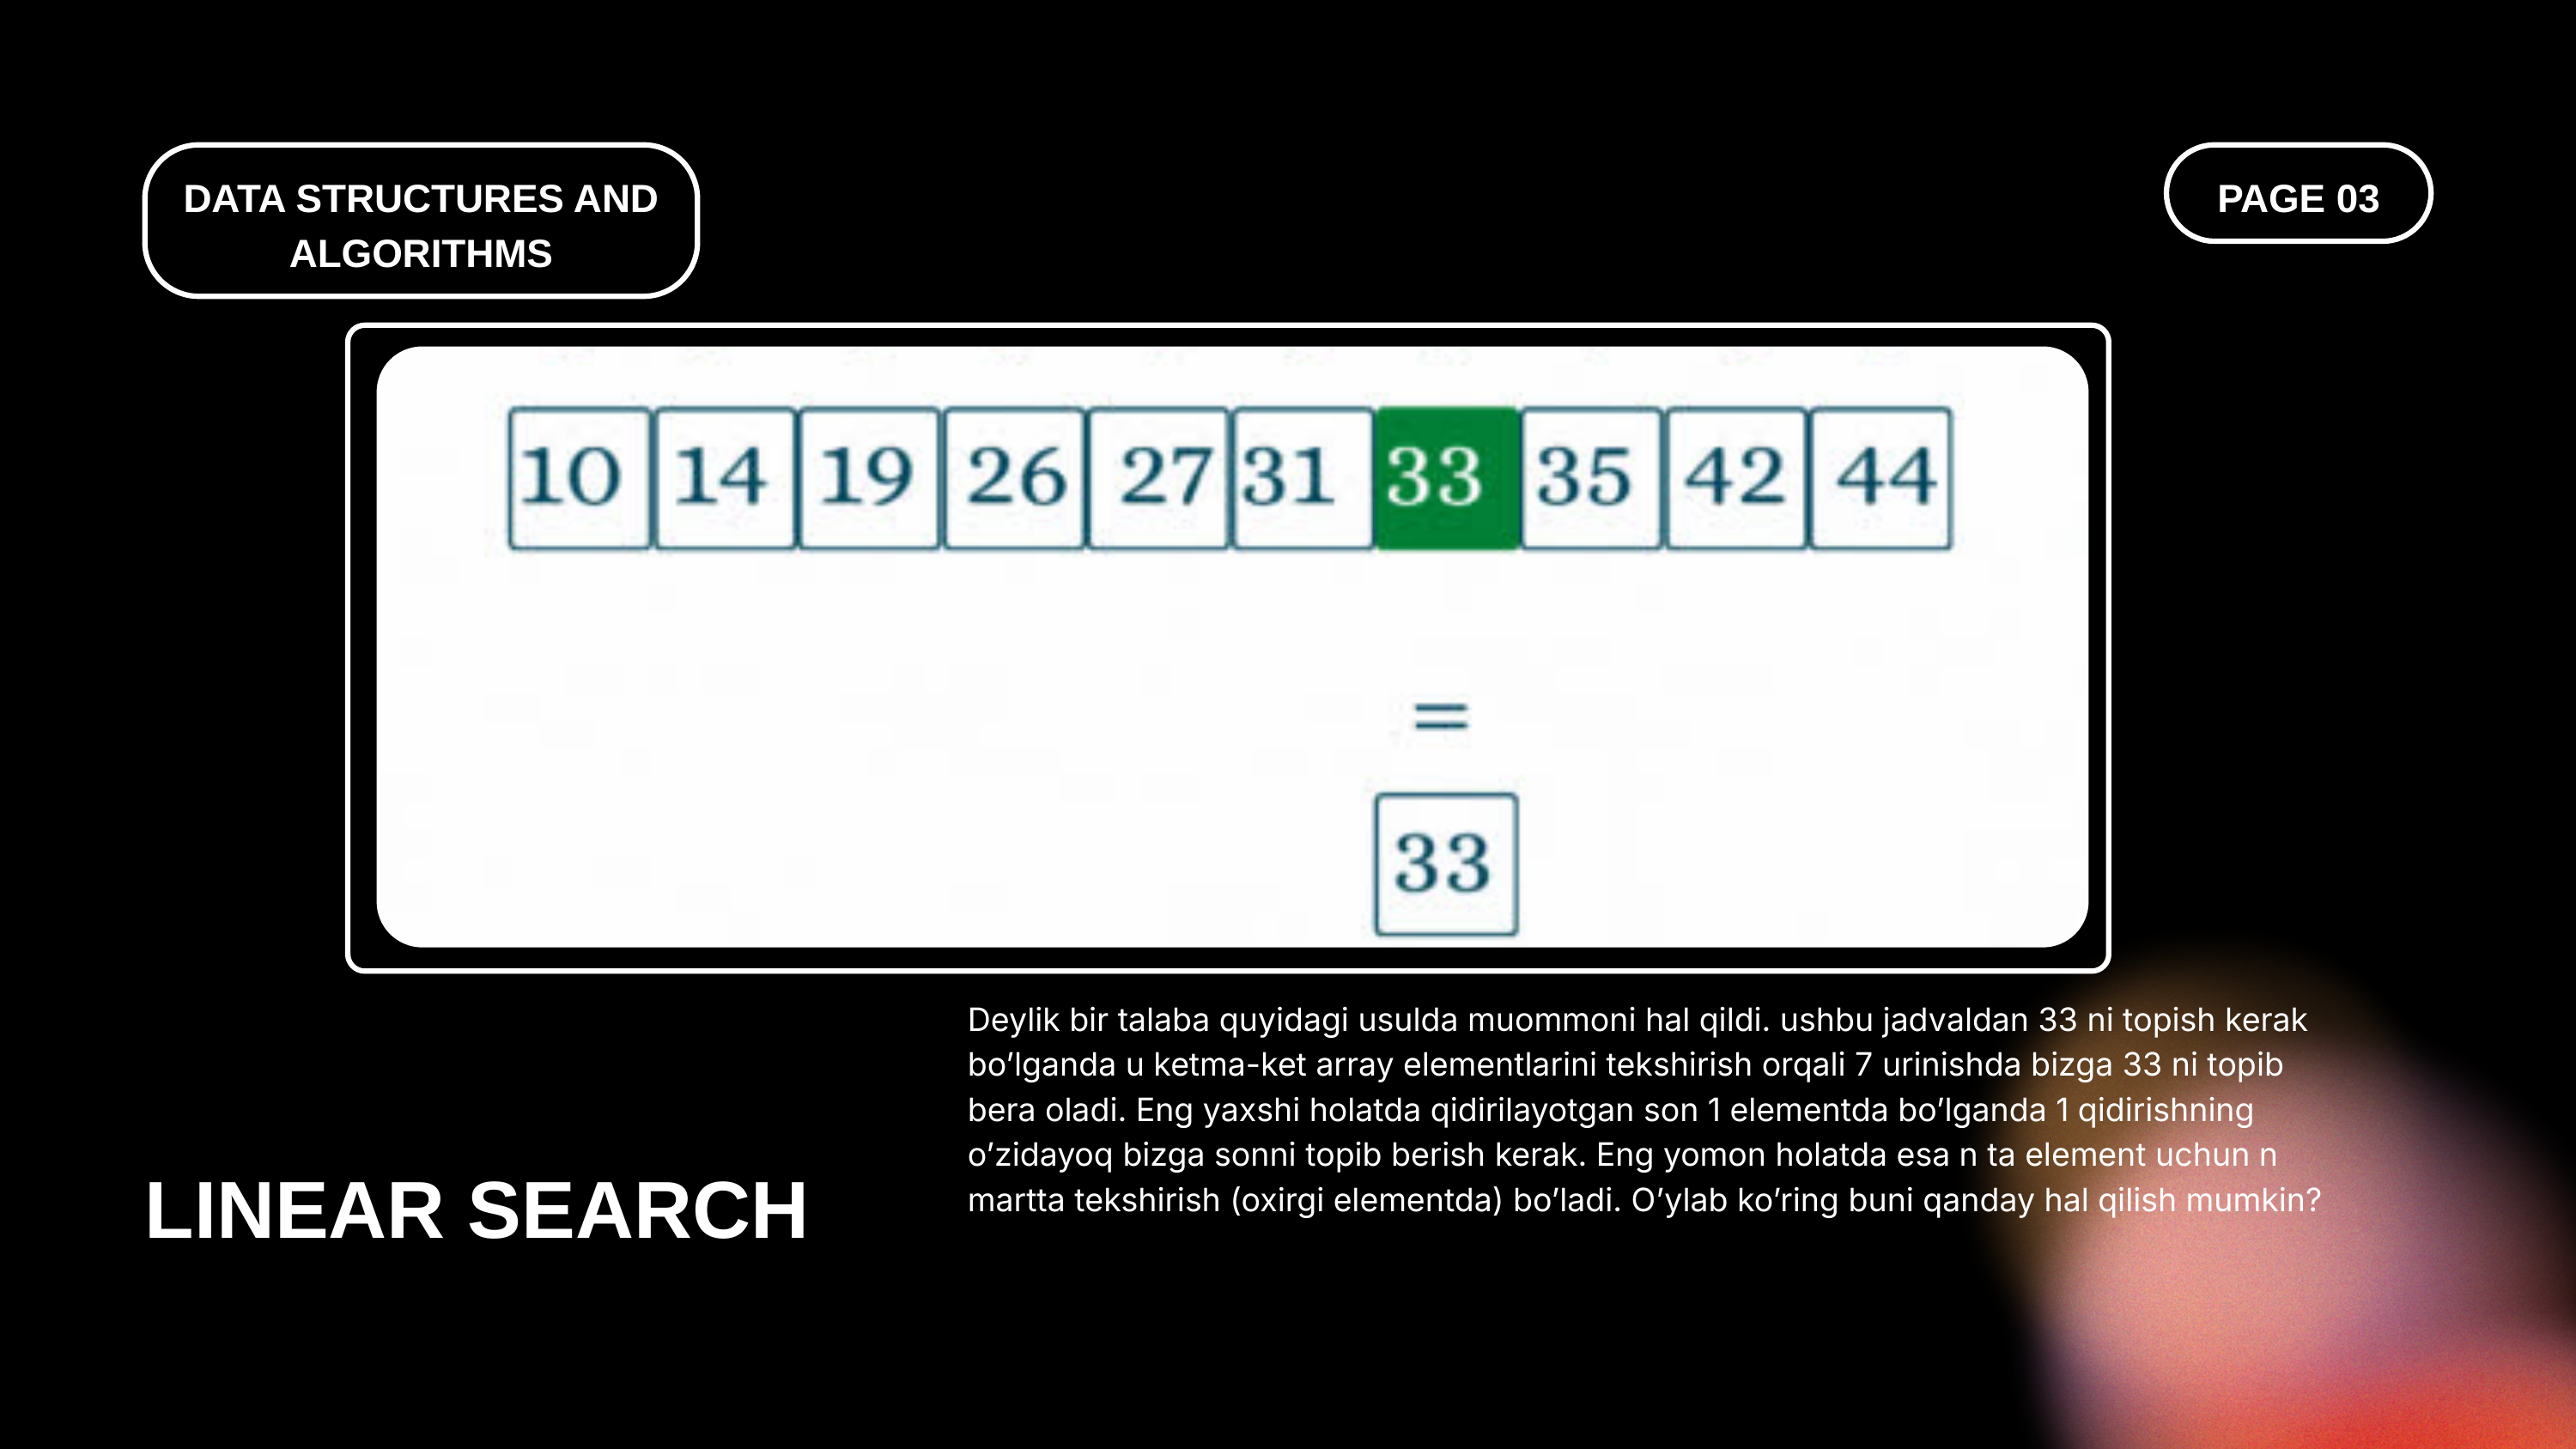

DATA STRUCTURES AND ALGORITHMS

PAGE 03

Deylik bir talaba quyidagi usulda muommoni hal qildi. ushbu jadvaldan 33 ni topish kerak bo’lganda u ketma-ket array elementlarini tekshirish orqali 7 urinishda bizga 33 ni topib bera oladi. Eng yaxshi holatda qidirilayotgan son 1 elementda bo’lganda 1 qidirishning o’zidayoq bizga sonni topib berish kerak. Eng yomon holatda esa n ta element uchun n martta tekshirish (oxirgi elementda) bo’ladi. O’ylab ko’ring buni qanday hal qilish mumkin?
LINEAR SEARCH